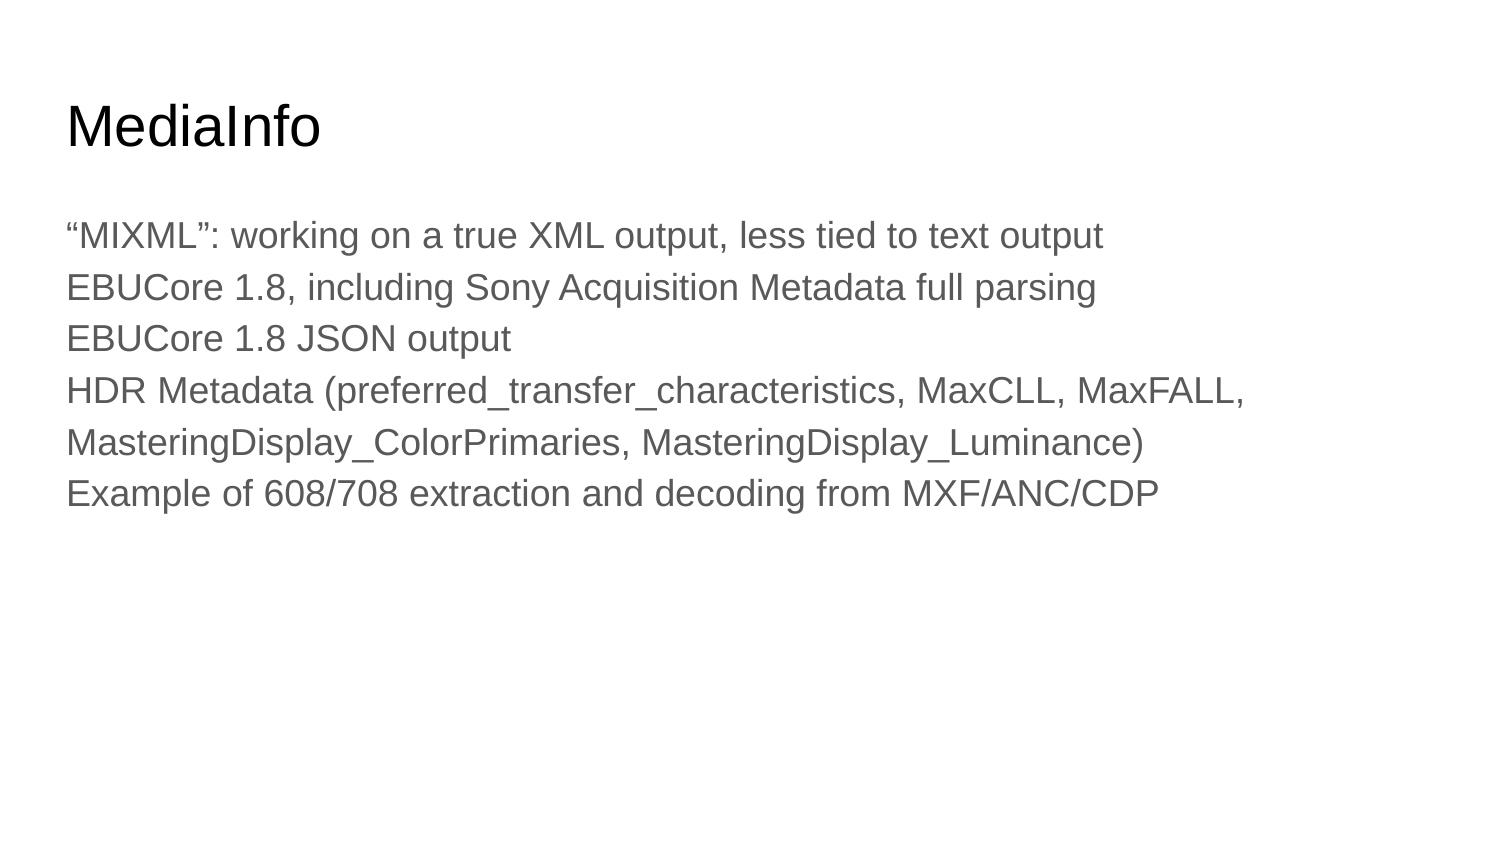

# MediaInfo
“MIXML”: working on a true XML output, less tied to text output
EBUCore 1.8, including Sony Acquisition Metadata full parsing
EBUCore 1.8 JSON output
HDR Metadata (preferred_transfer_characteristics, MaxCLL, MaxFALL, MasteringDisplay_ColorPrimaries, MasteringDisplay_Luminance)
Example of 608/708 extraction and decoding from MXF/ANC/CDP